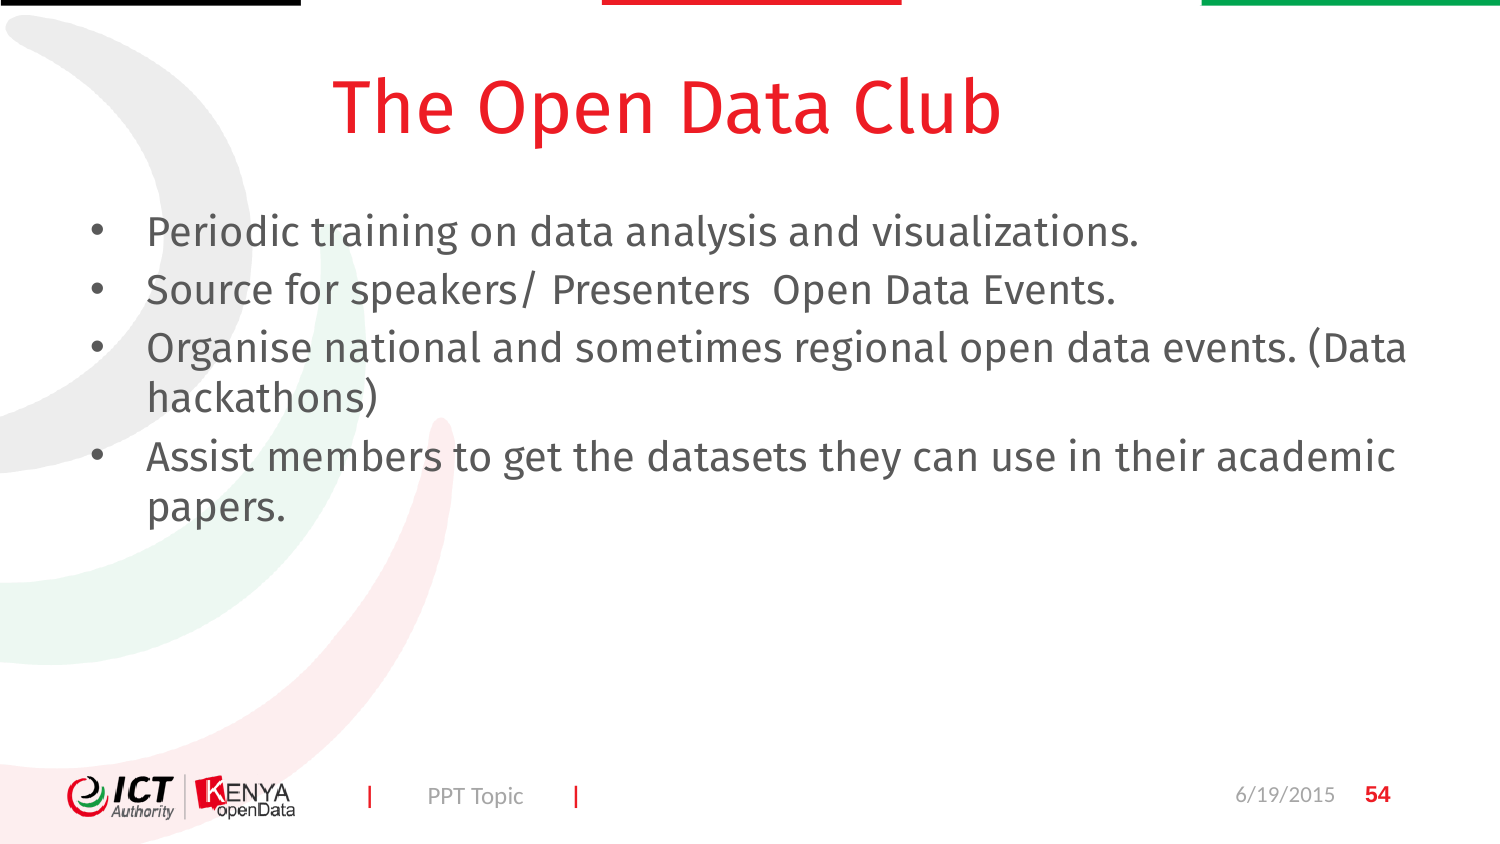

# The Open Data Club
Periodic training on data analysis and visualizations.
Source for speakers/ Presenters  Open Data Events.
Organise national and sometimes regional open data events. (Data hackathons)
Assist members to get the datasets they can use in their academic papers.